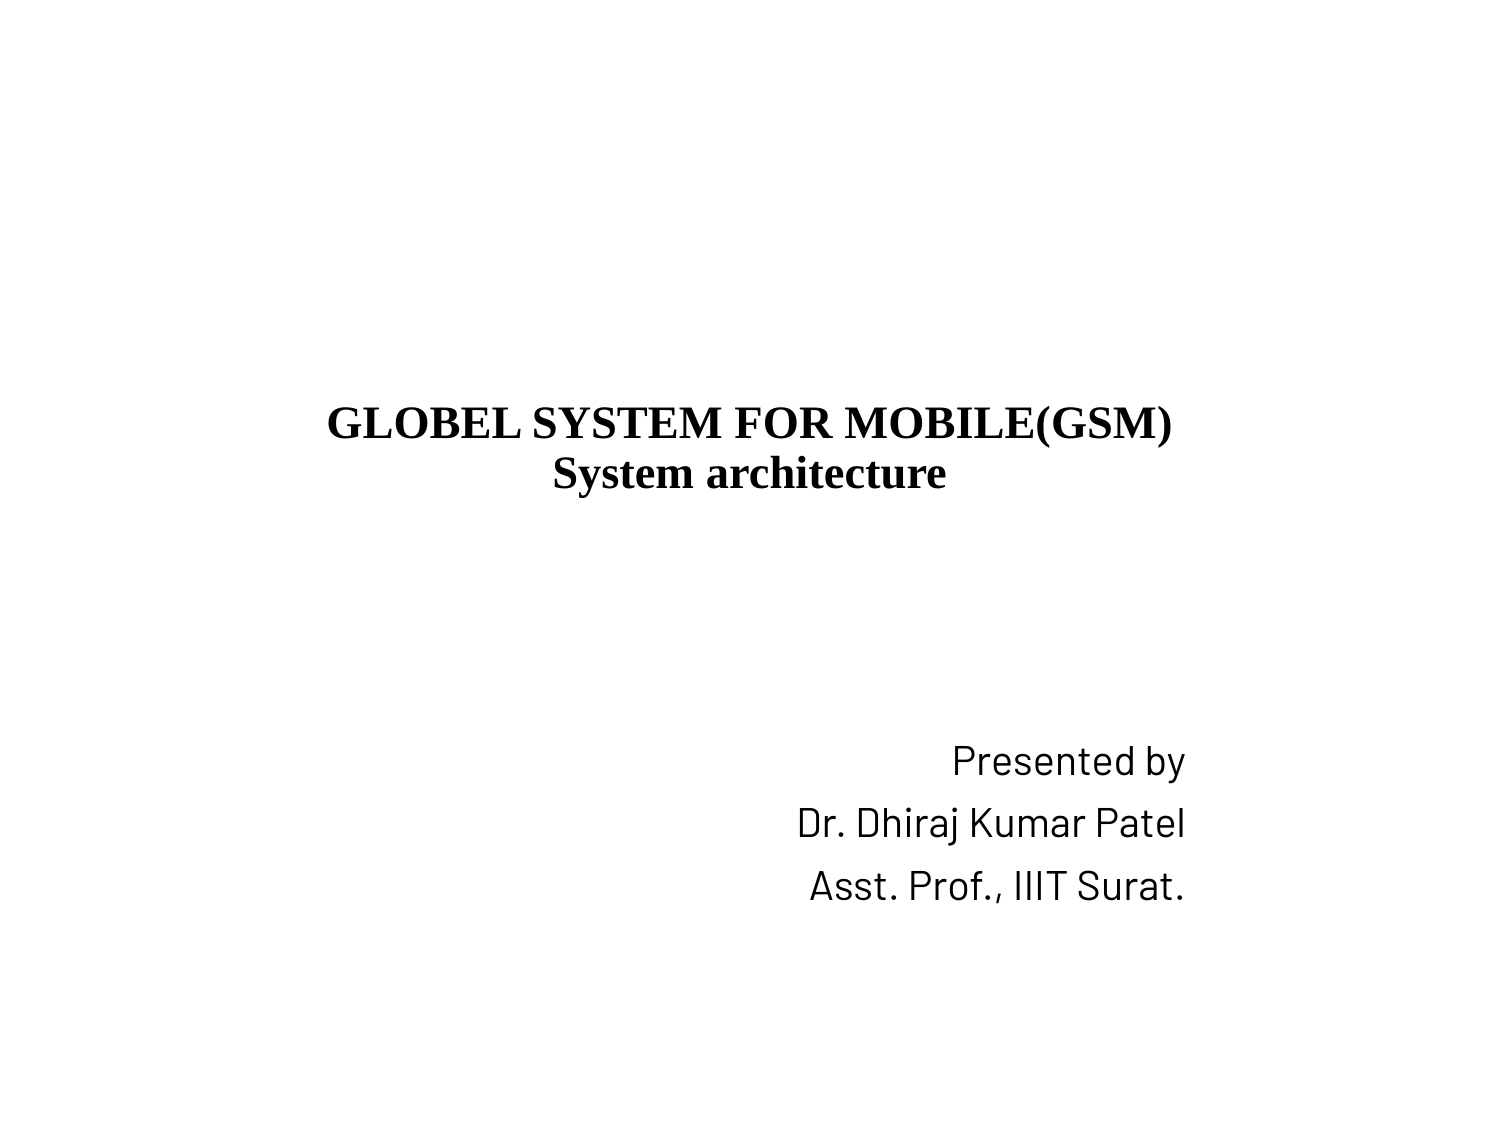

# GLOBEL SYSTEM FOR MOBILE(GSM) System architecture

	Presented by
Dr. Dhiraj Kumar Patel
Asst. Prof., IIIT Surat.